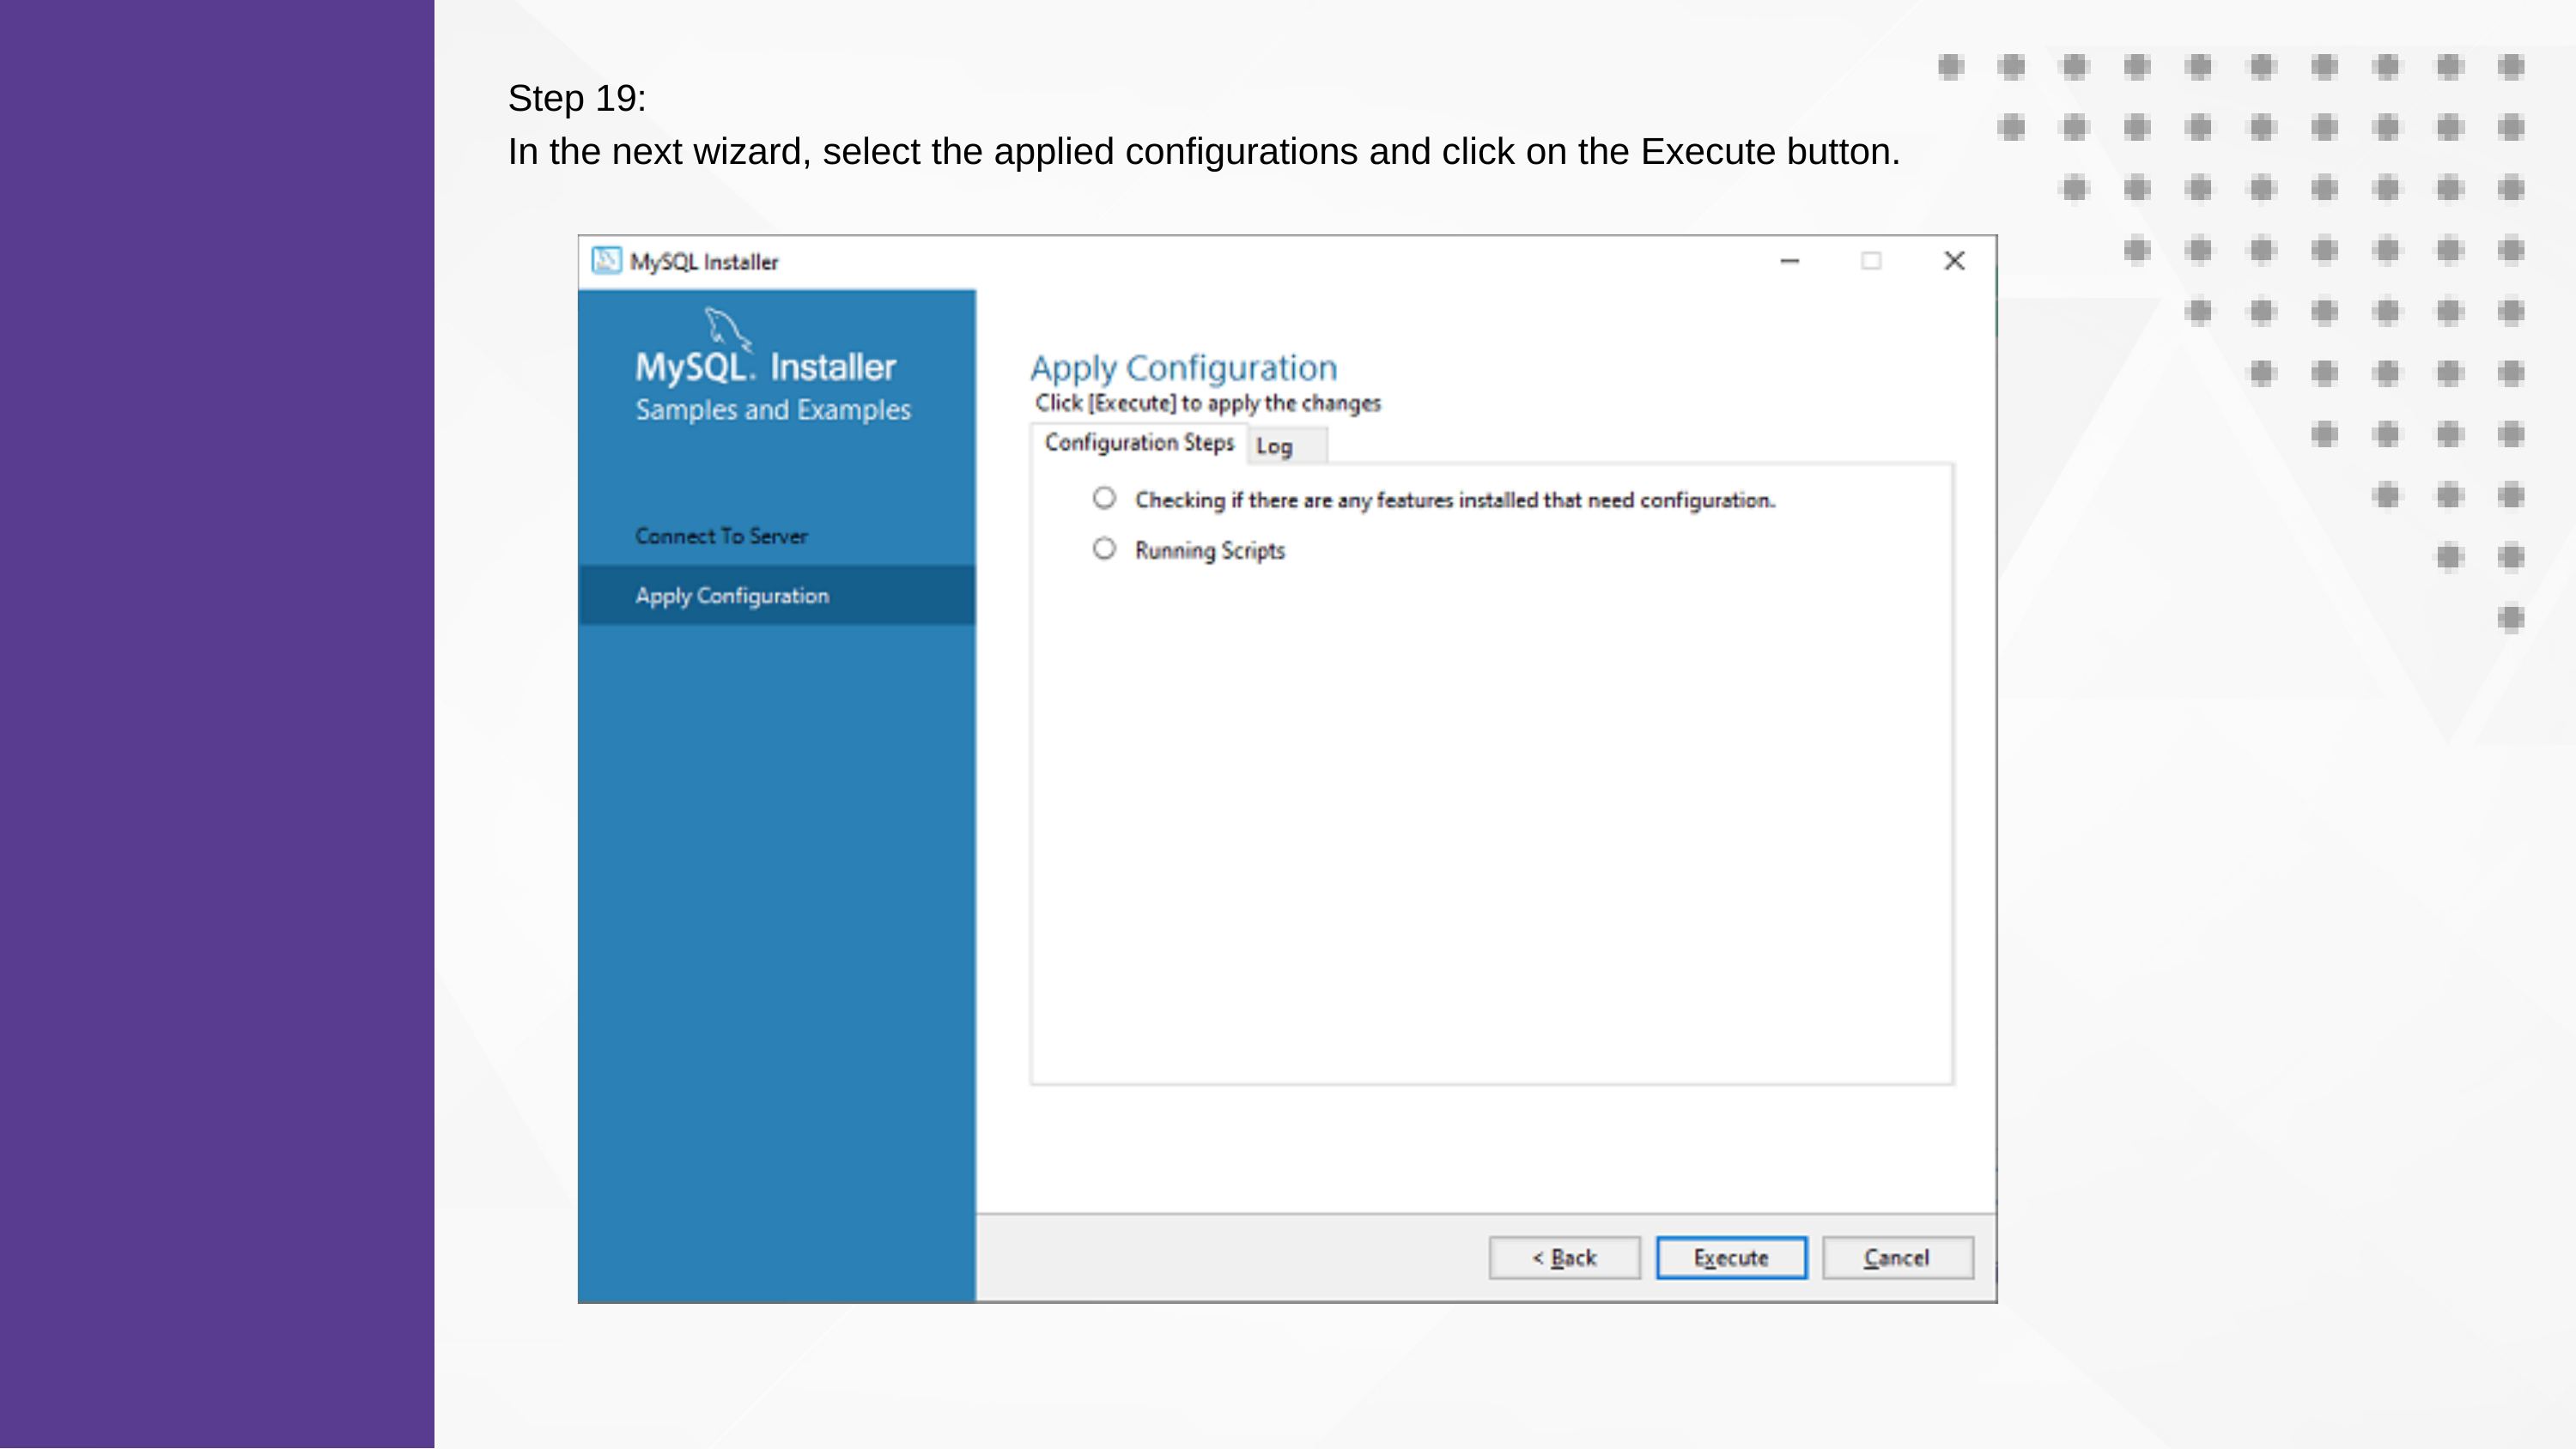

Step 19:
In the next wizard, select the applied configurations and click on the Execute button.